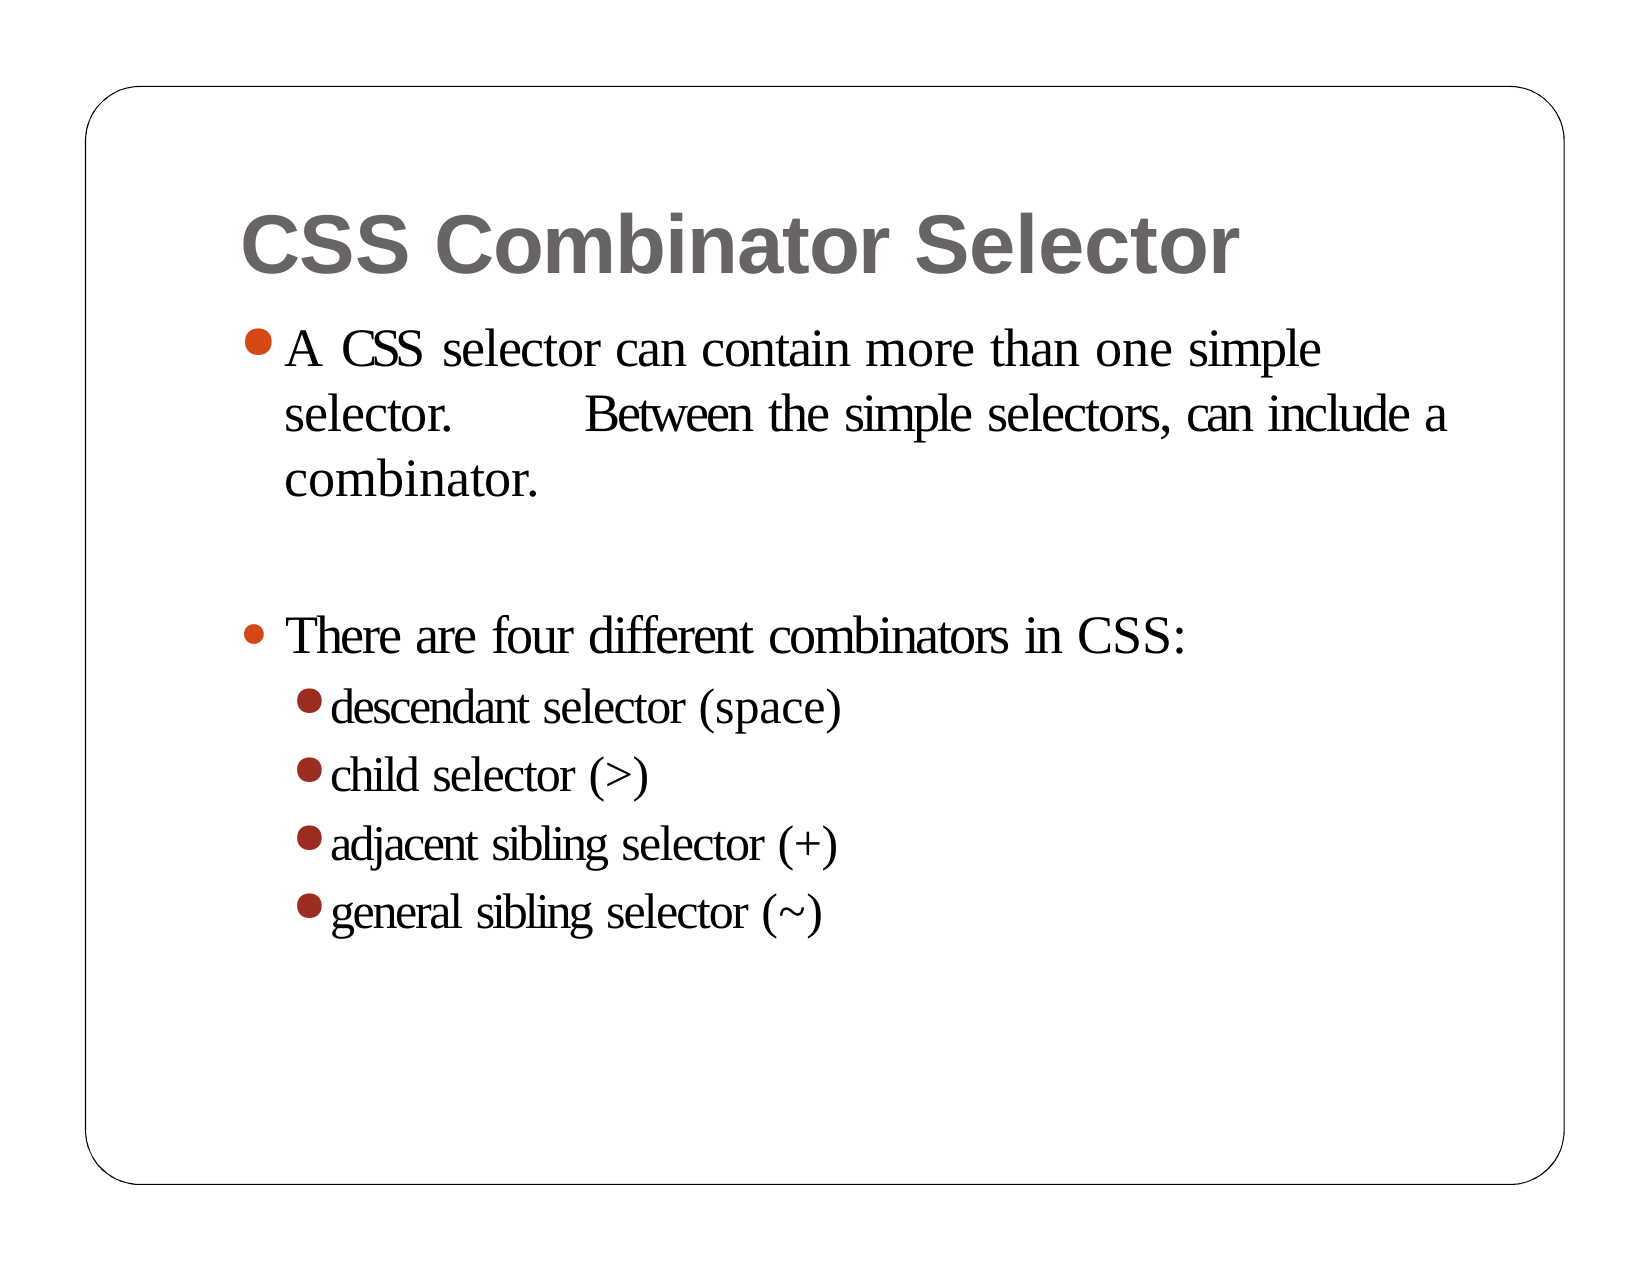

# CSS Combinator Selector
A CSS selector can contain more than one simple selector. 	Between the simple selectors, can include a combinator.

There are four different combinators in CSS:
descendant selector (space)
child selector (>)
adjacent sibling selector (+)
general sibling selector (~)
53